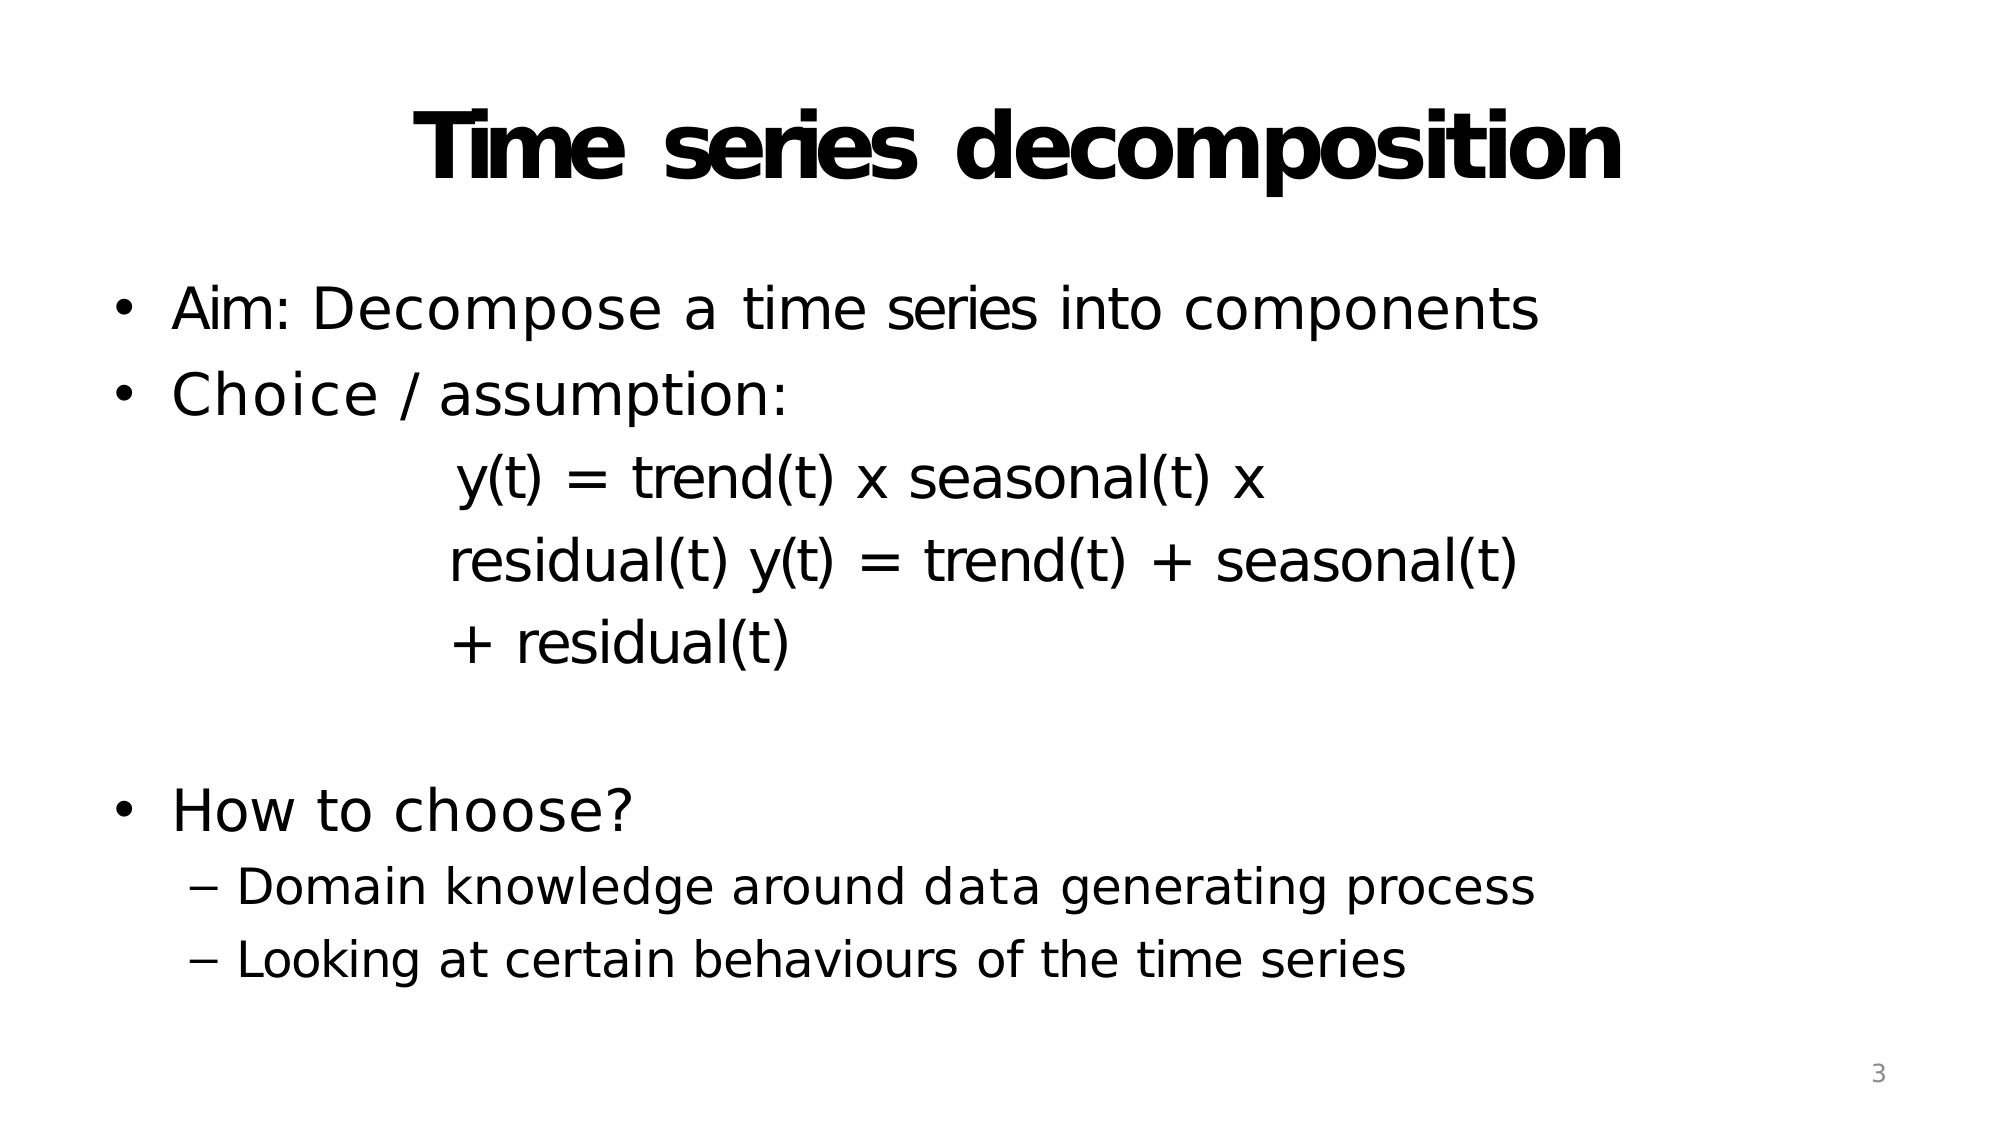

# Time series decomposition
Aim: Decompose a time series into components
Choice / assumption:
y(t) = trend(t) x seasonal(t) x residual(t) y(t) = trend(t) + seasonal(t) + residual(t)

How to choose?
Domain knowledge around data generating process
Looking at certain behaviours of the time series
3